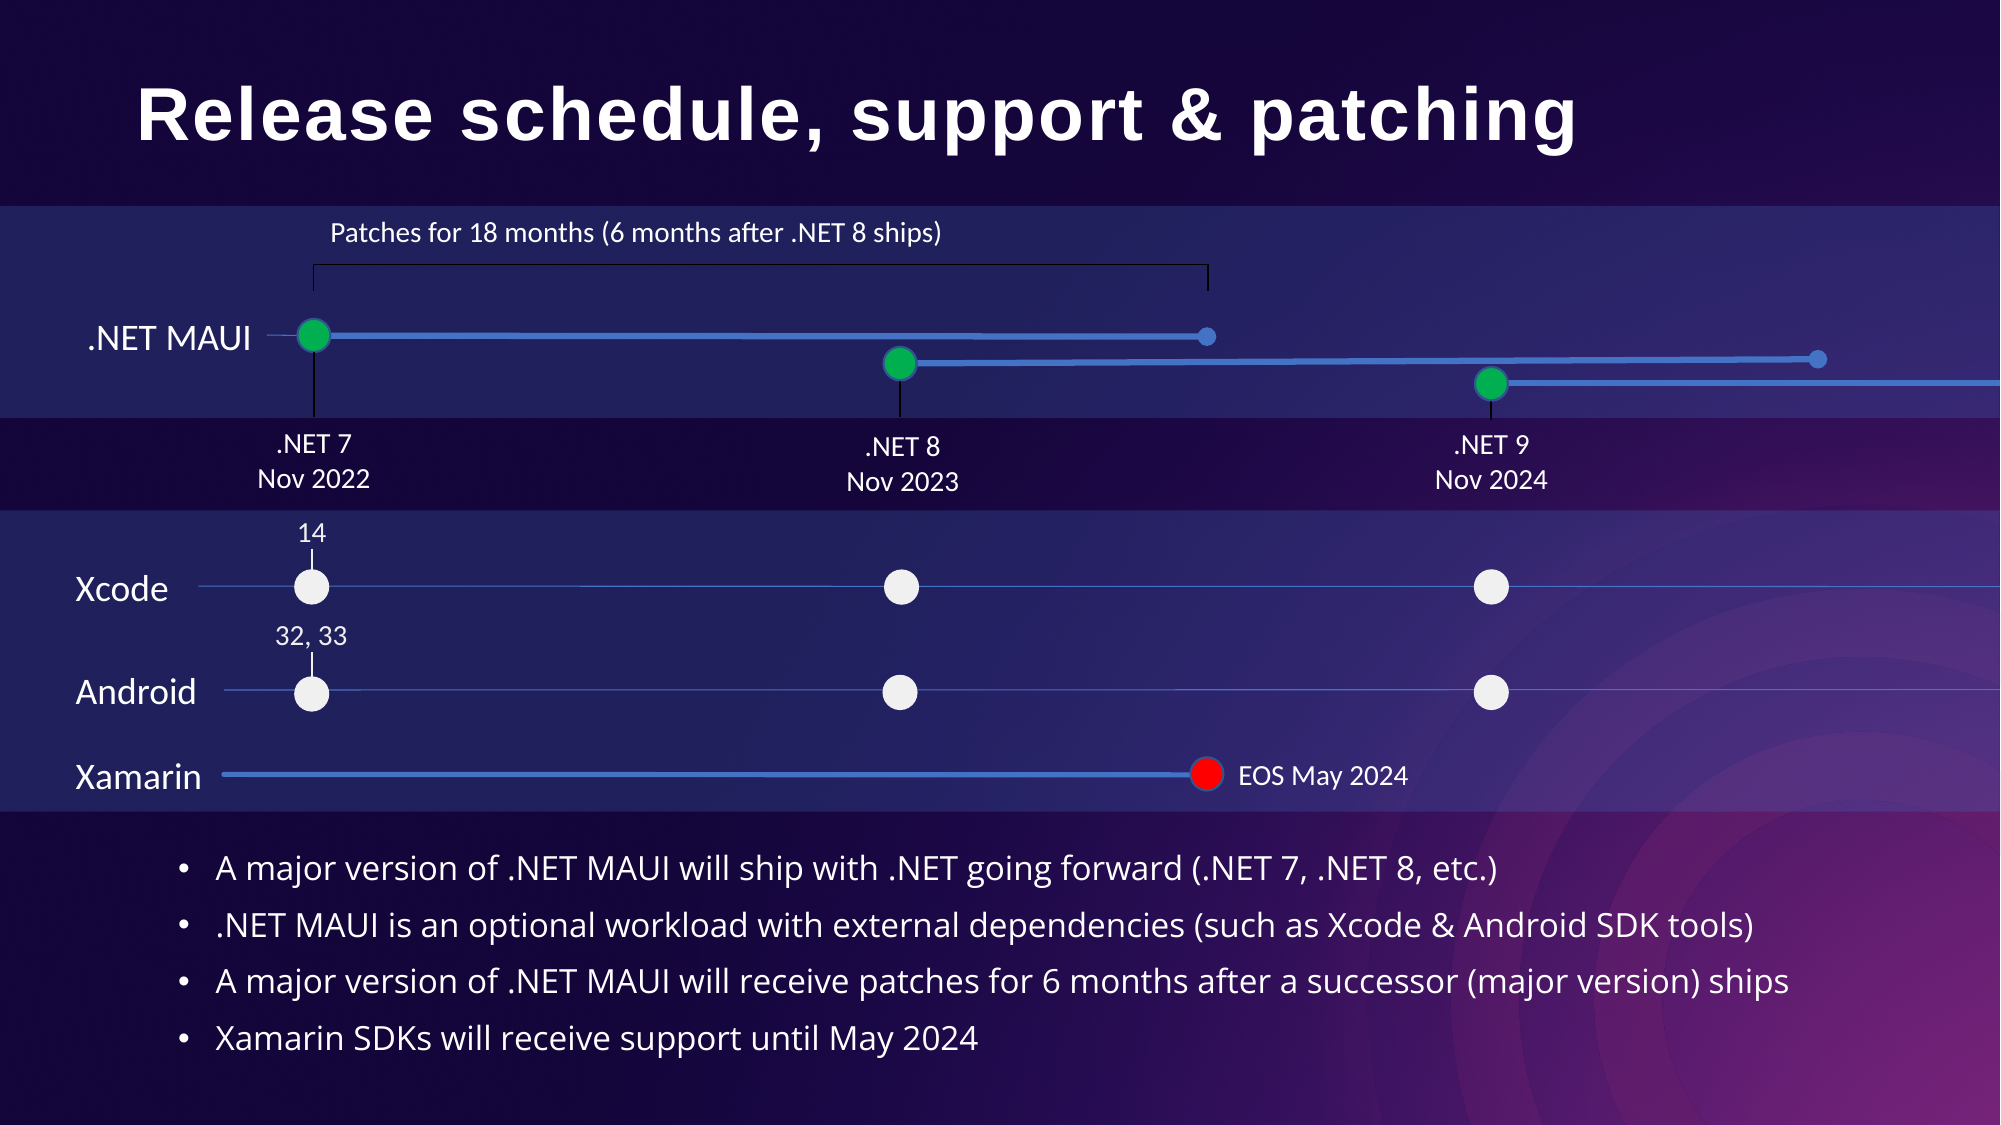

# Release schedule, support & patching

Patches for 18 months (6 months after .NET 8 ships)

.NET MAUI

.NET 7
Nov 2022

.NET 8
Nov 2023

.NET 9
Nov 2024
14

Xcode

32, 33
Android

Xamarin
EOS May 2024

A major version of .NET MAUI will ship with .NET going forward (.NET 7, .NET 8, etc.)
.NET MAUI is an optional workload with external dependencies (such as Xcode & Android SDK tools)
A major version of .NET MAUI will receive patches for 6 months after a successor (major version) ships
Xamarin SDKs will receive support until May 2024